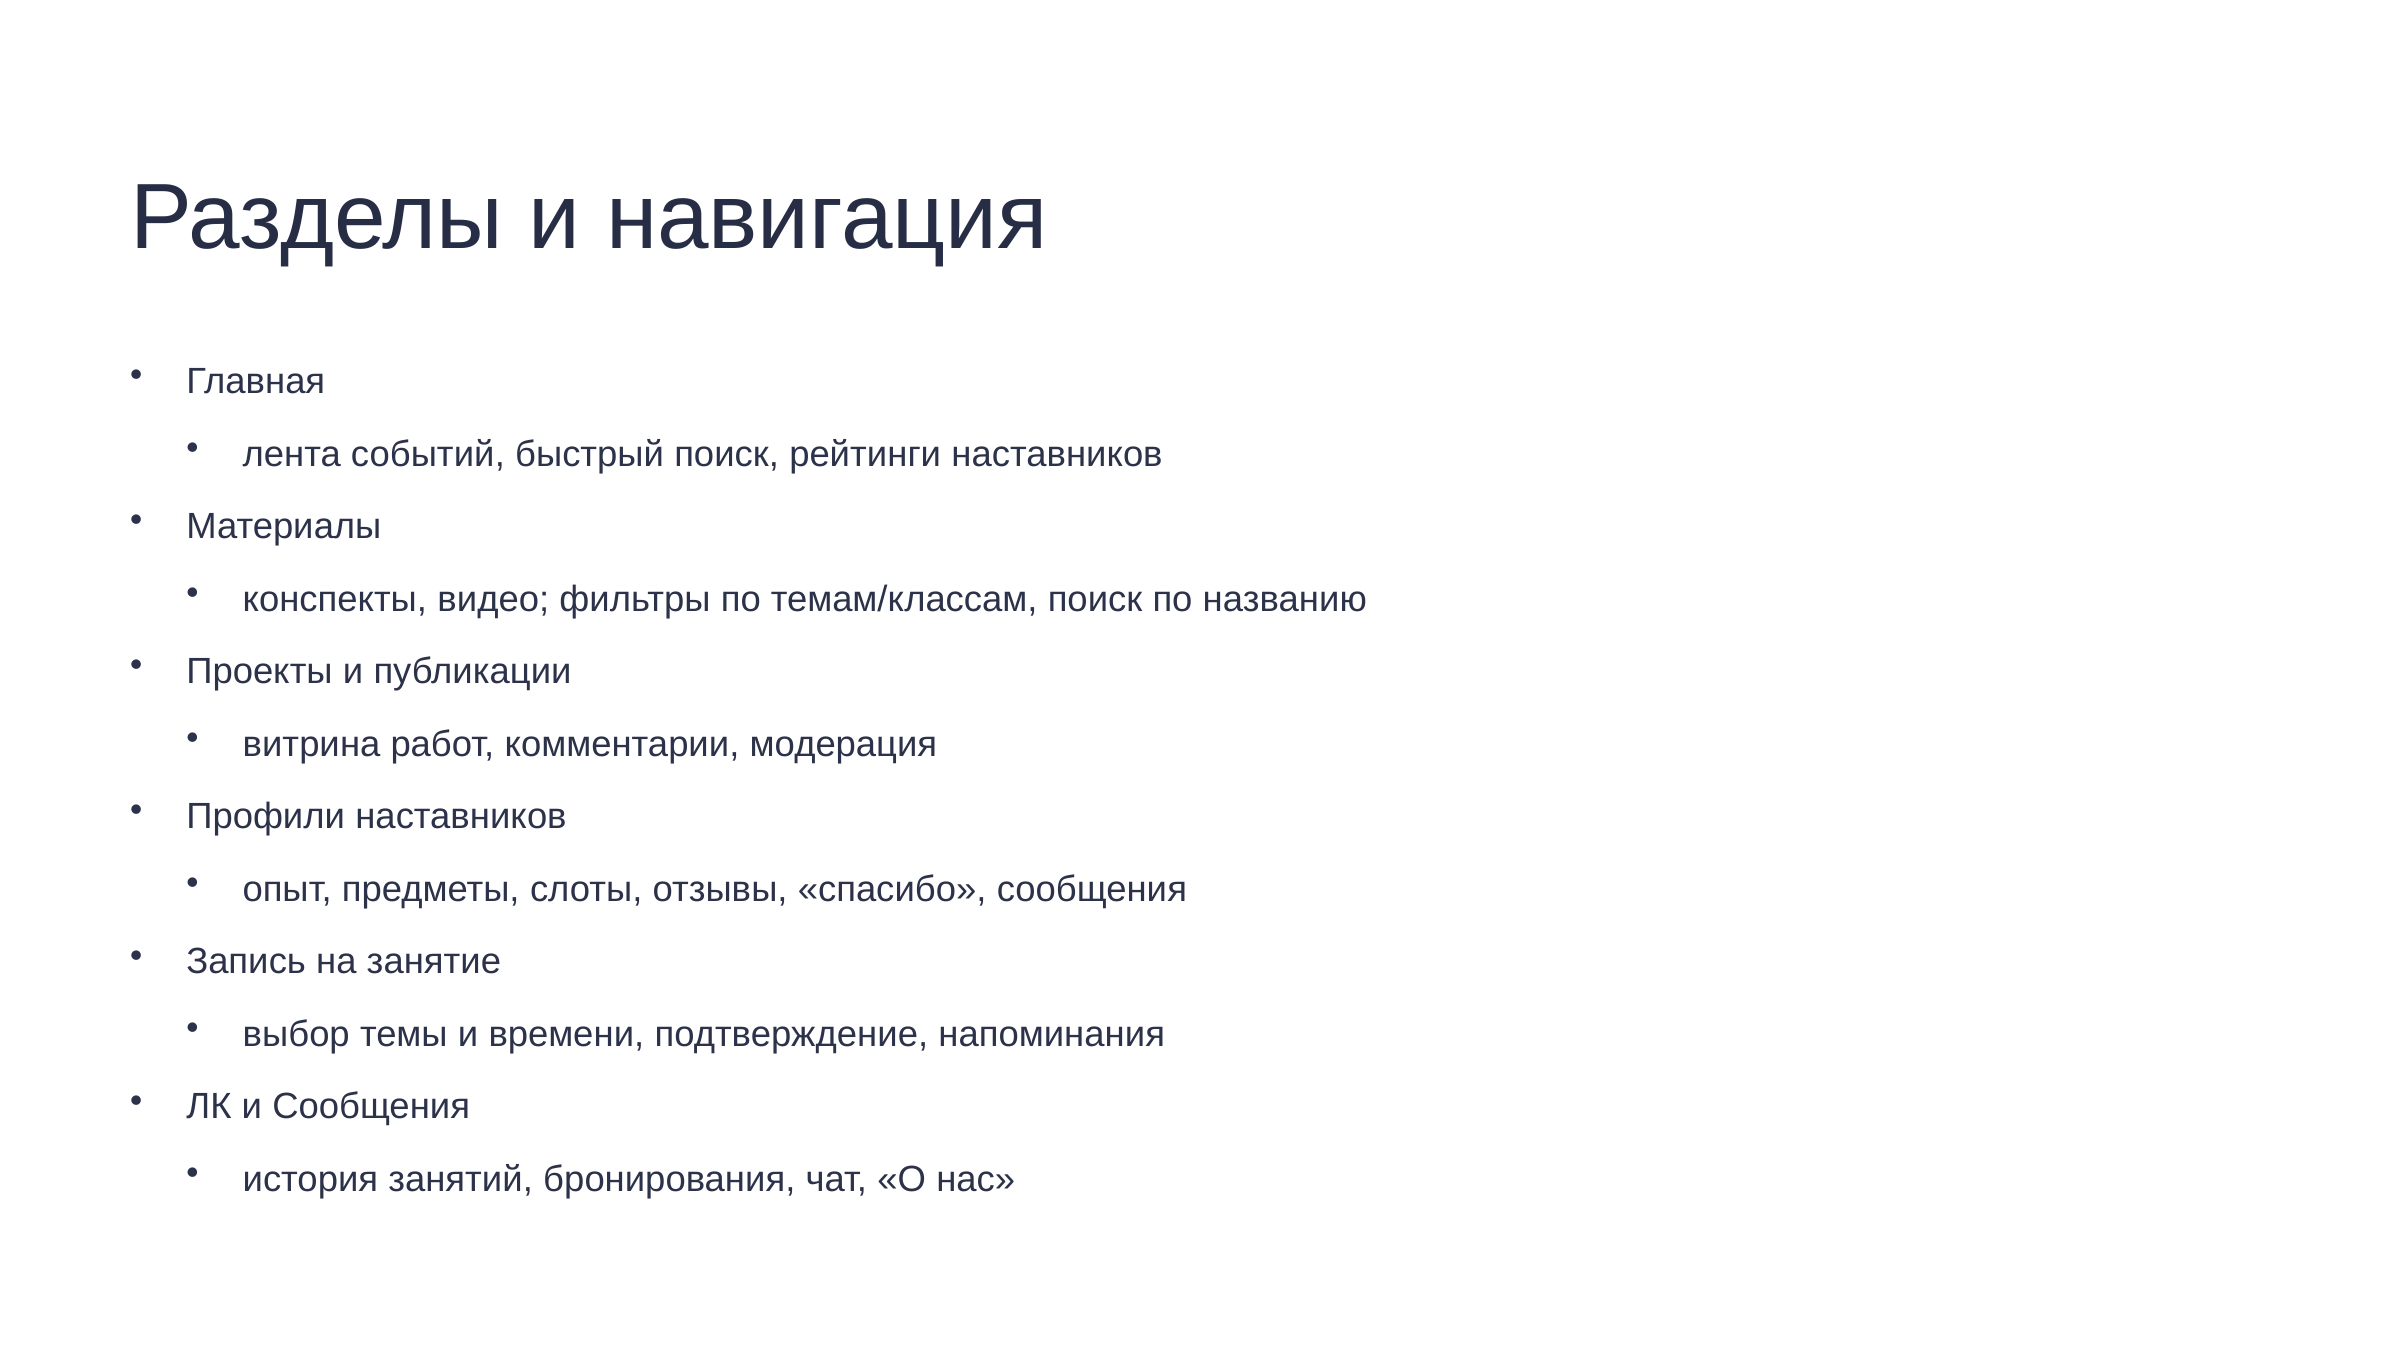

Разделы и навигация
Главная
лента событий, быстрый поиск, рейтинги наставников
Материалы
конспекты, видео; фильтры по темам/классам, поиск по названию
Проекты и публикации
витрина работ, комментарии, модерация
Профили наставников
опыт, предметы, слоты, отзывы, «спасибо», сообщения
Запись на занятие
выбор темы и времени, подтверждение, напоминания
ЛК и Сообщения
история занятий, бронирования, чат, «О нас»